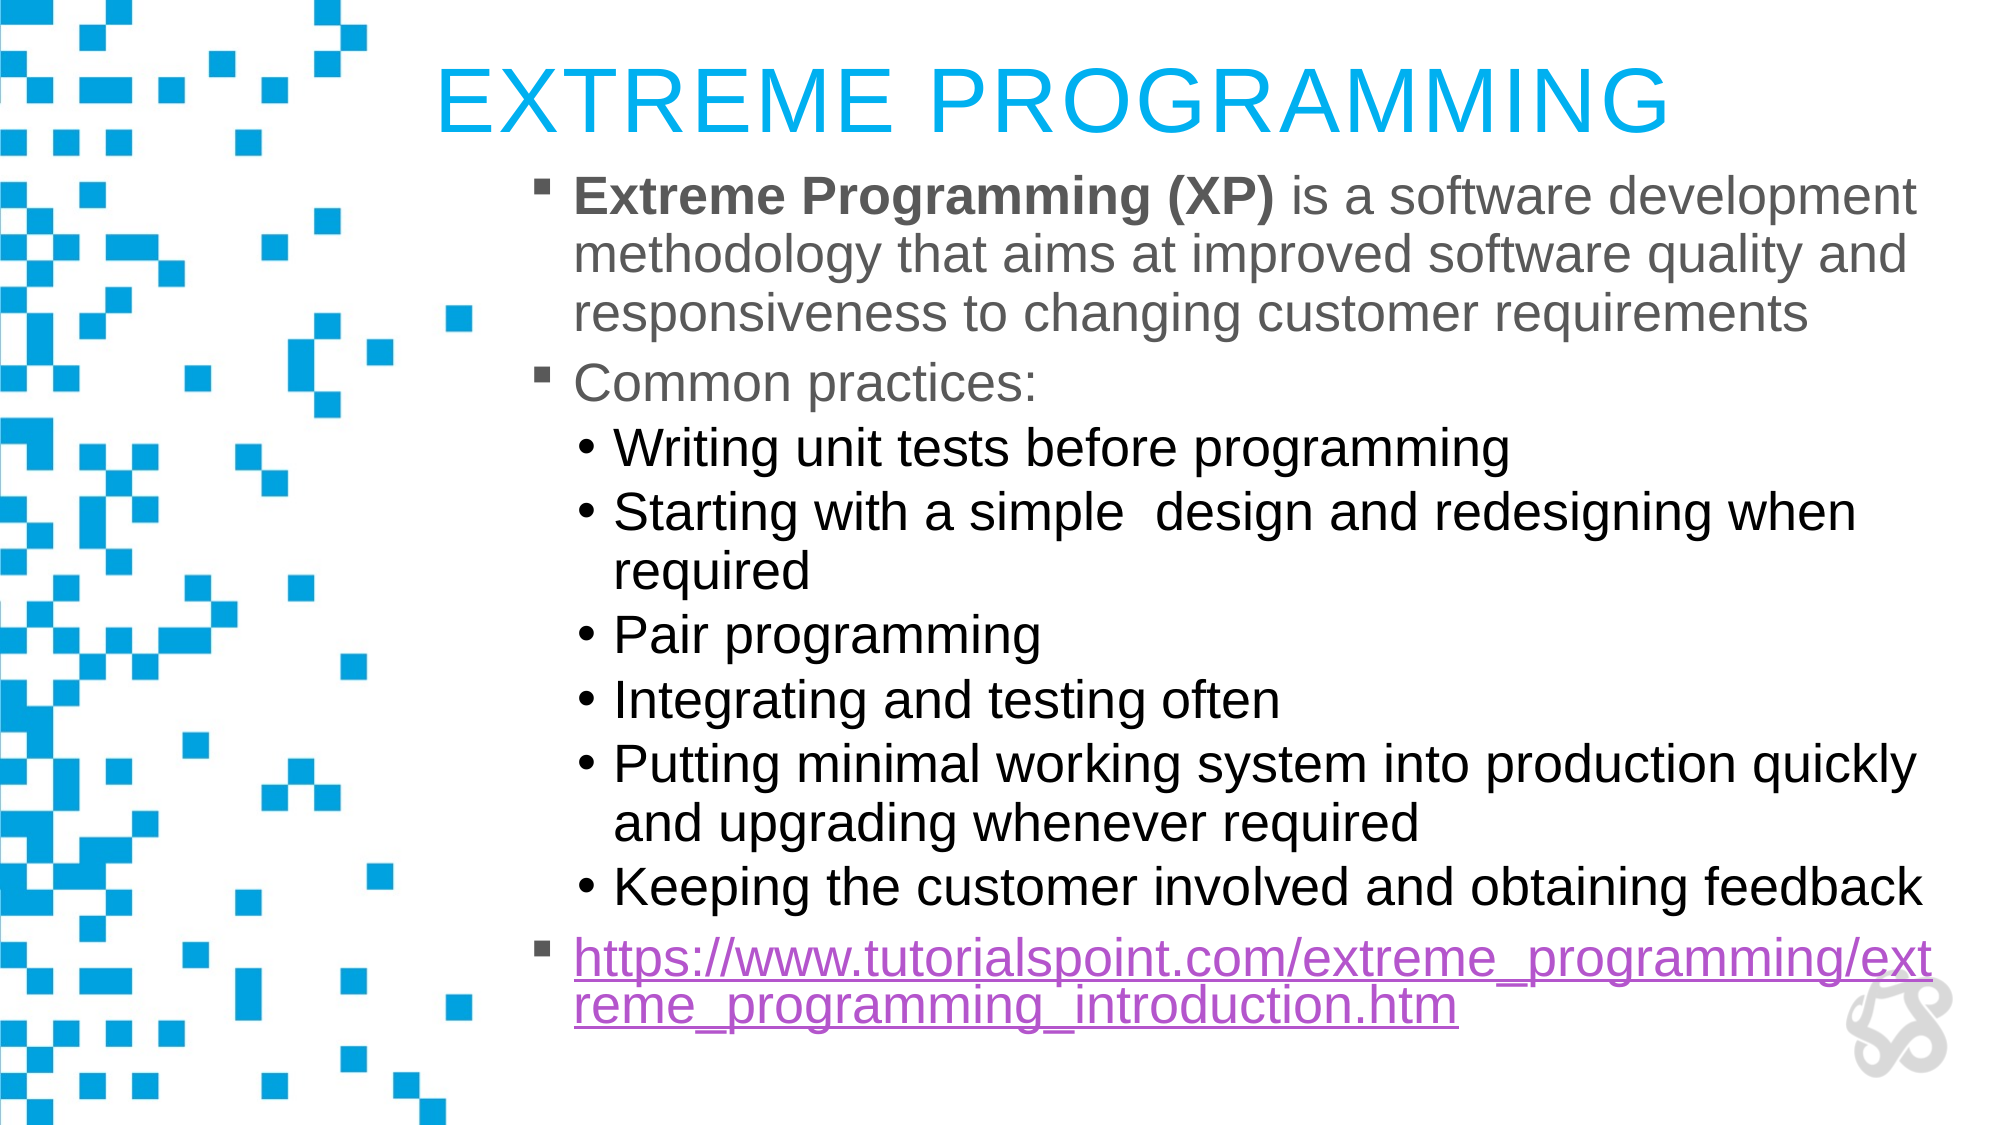

# Extreme Programming
Extreme Programming (XP) is a software development methodology that aims at improved software quality and responsiveness to changing customer requirements
Common practices:
Writing unit tests before programming
Starting with a simple  design and redesigning when required
Pair programming
Integrating and testing often
Putting minimal working system into production quickly and upgrading whenever required
Keeping the customer involved and obtaining feedback
https://www.tutorialspoint.com/extreme_programming/extreme_programming_introduction.htm